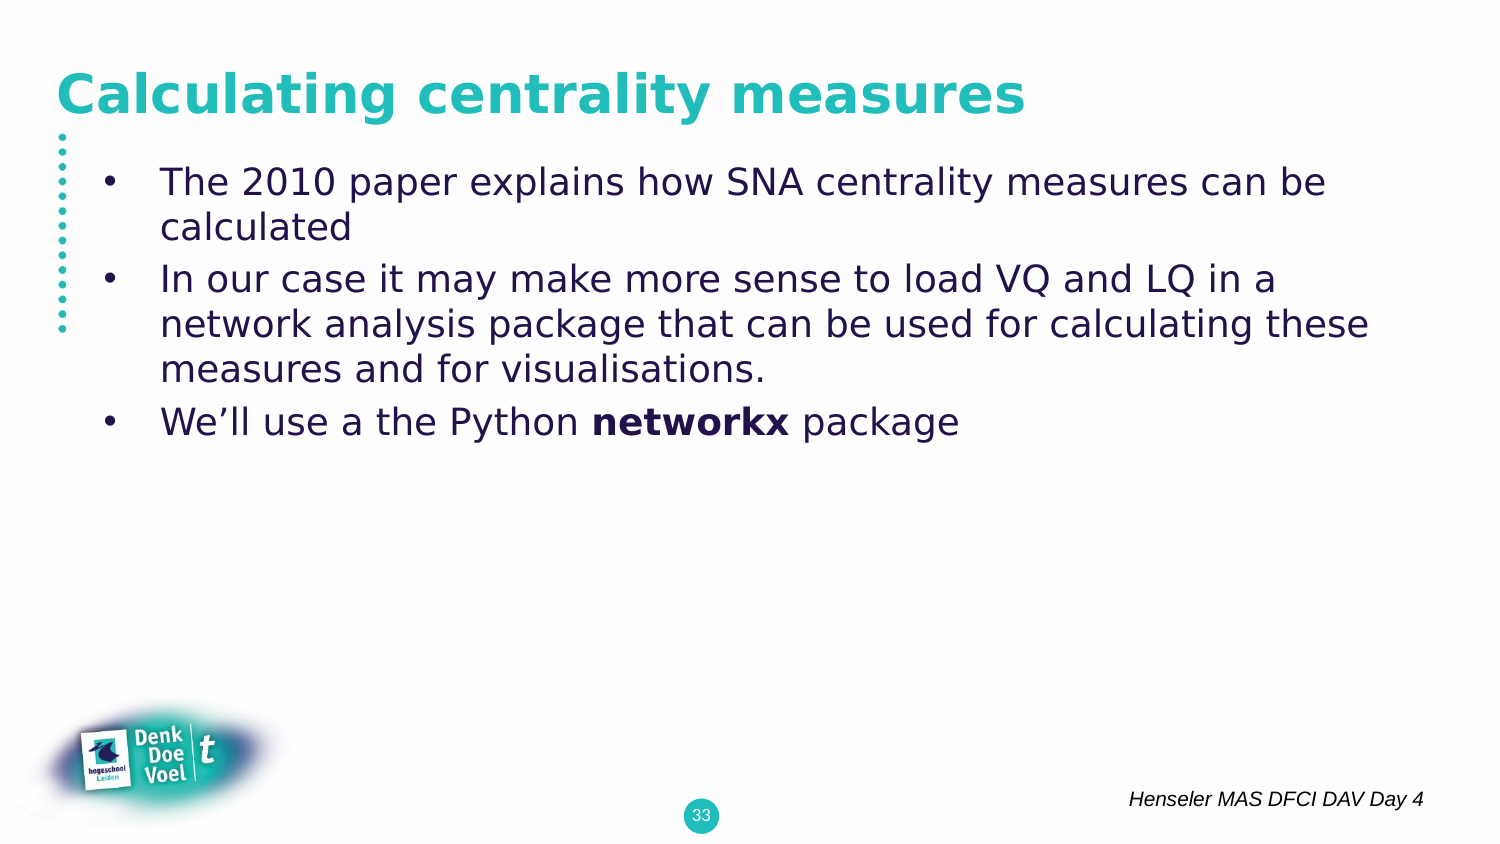

# Calculating centrality measures
The 2010 paper explains how SNA centrality measures can be calculated
In our case it may make more sense to load VQ and LQ in a network analysis package that can be used for calculating these measures and for visualisations.
We’ll use a the Python networkx package